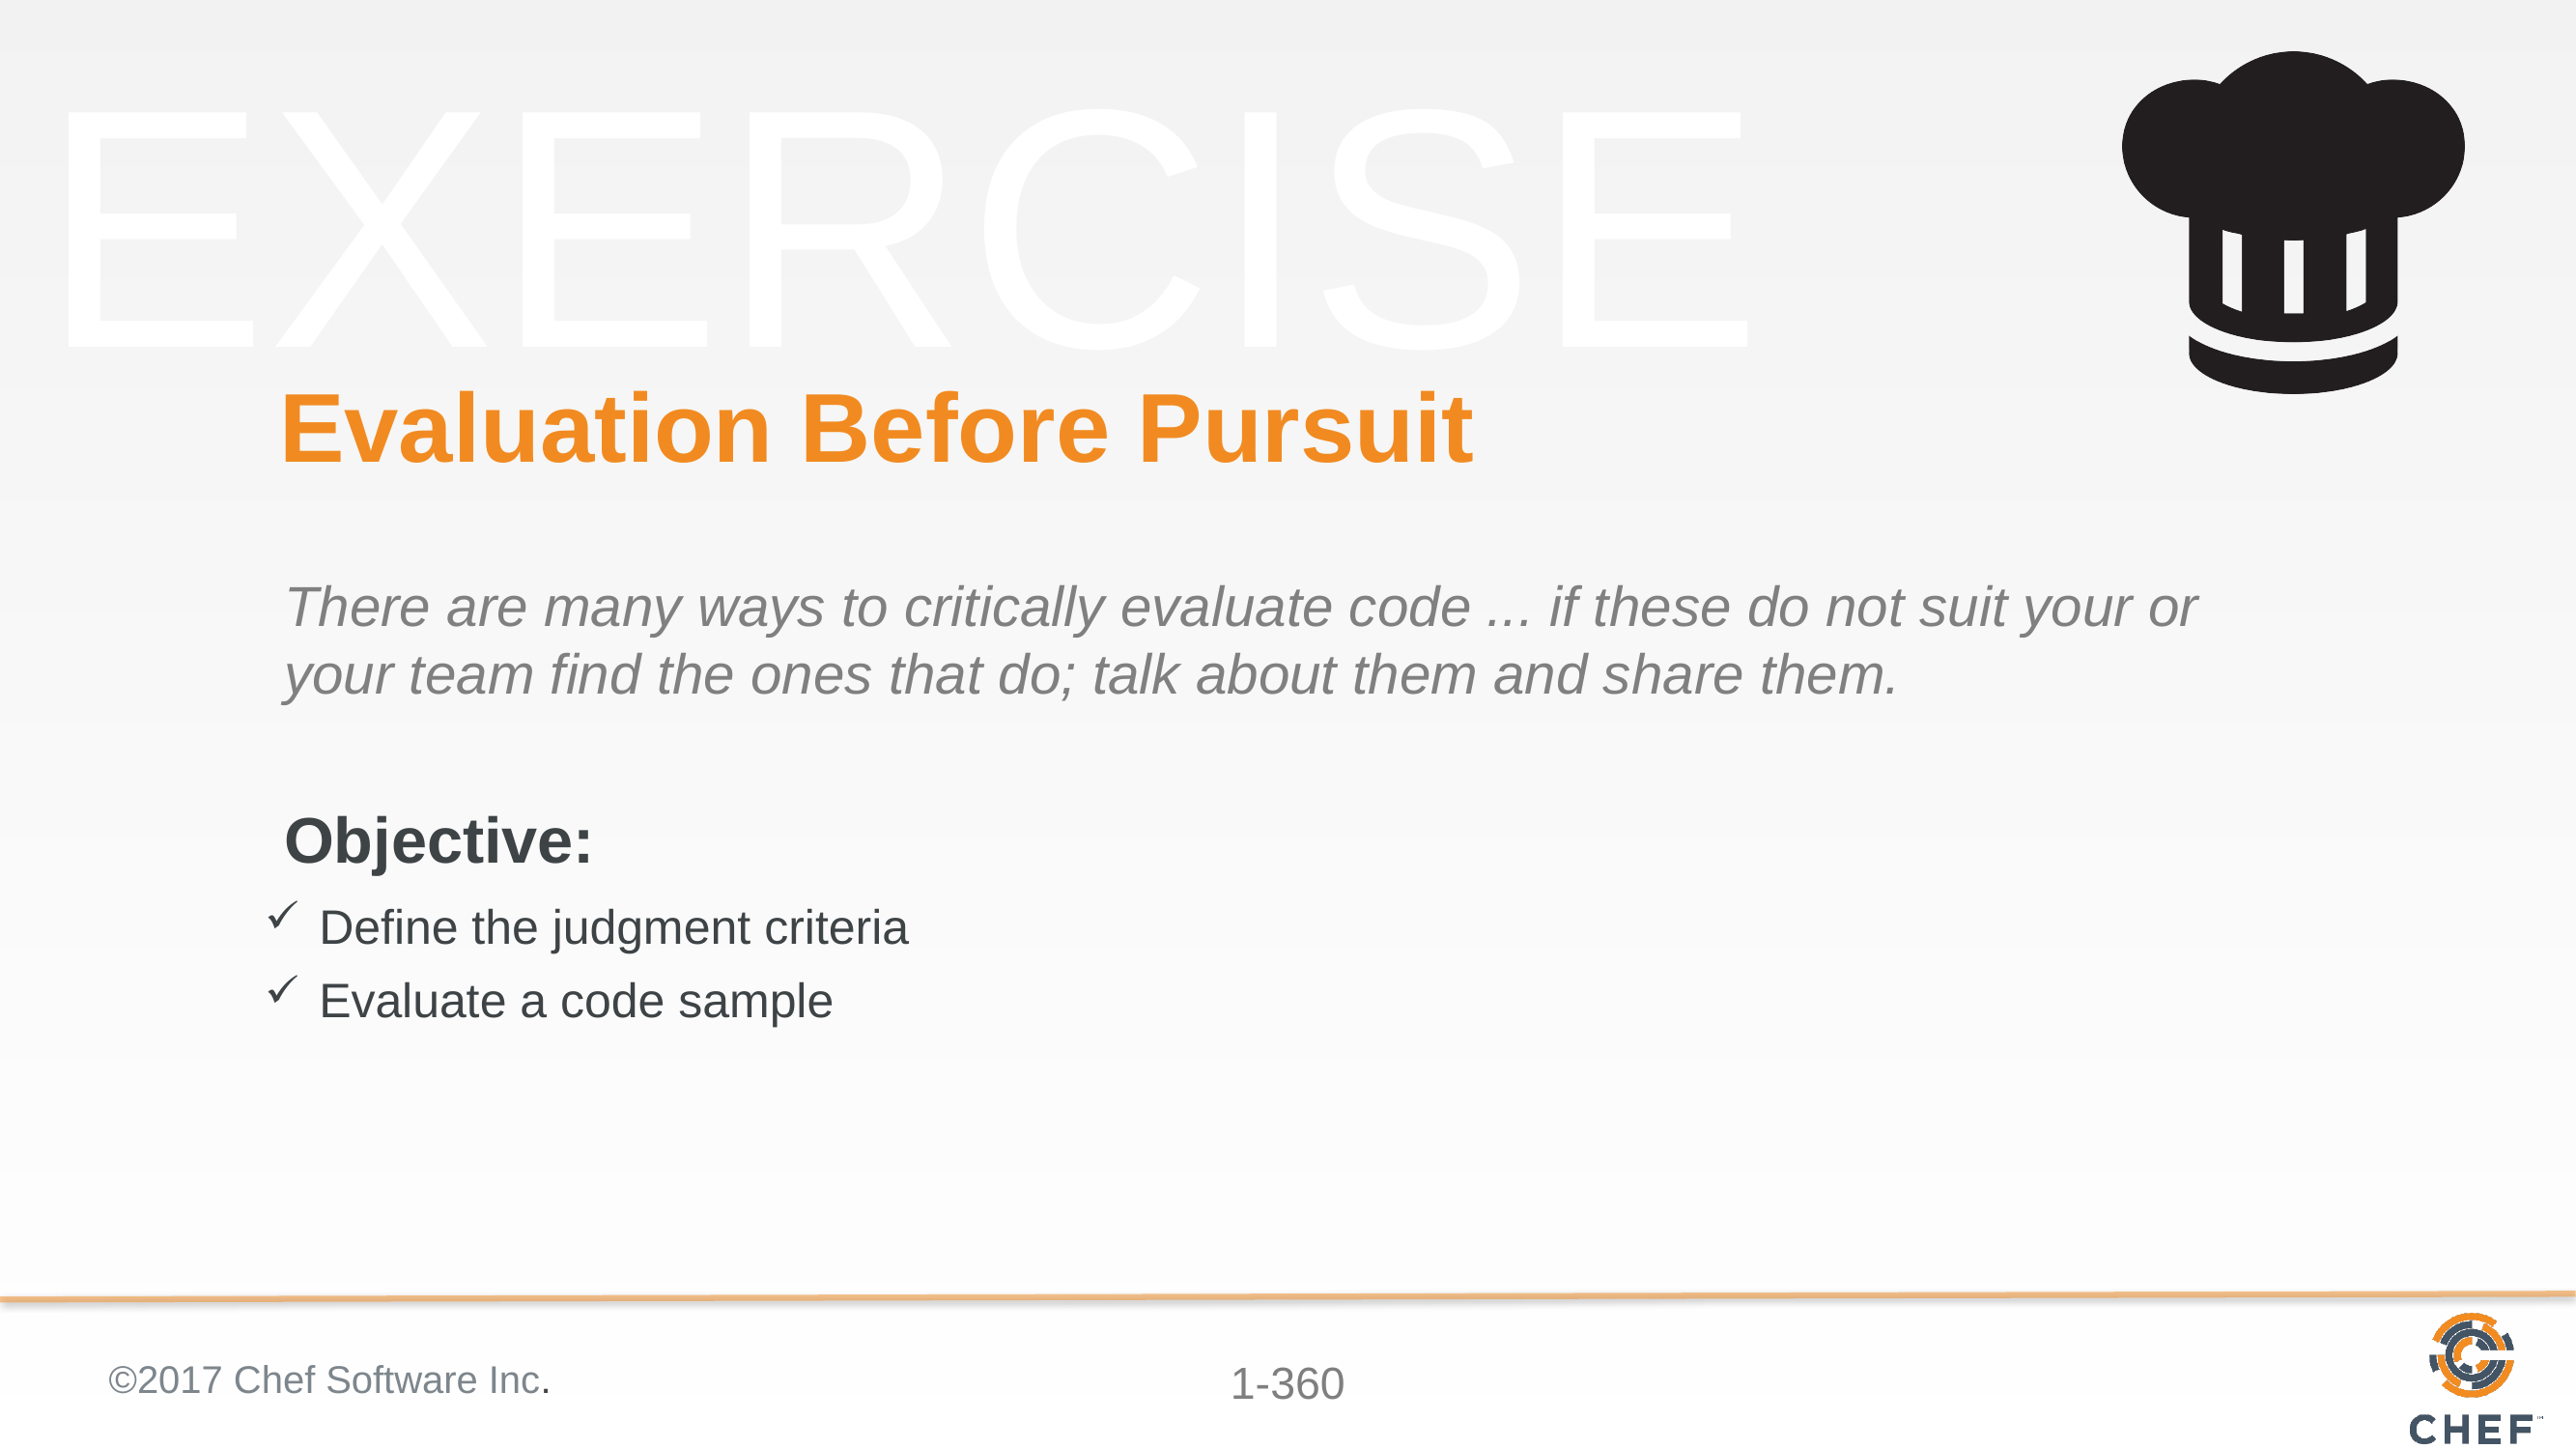

# Evaluation Before Pursuit
There are many ways to critically evaluate code ... if these do not suit your or your team find the ones that do; talk about them and share them.
Define the judgment criteria
Evaluate a code sample